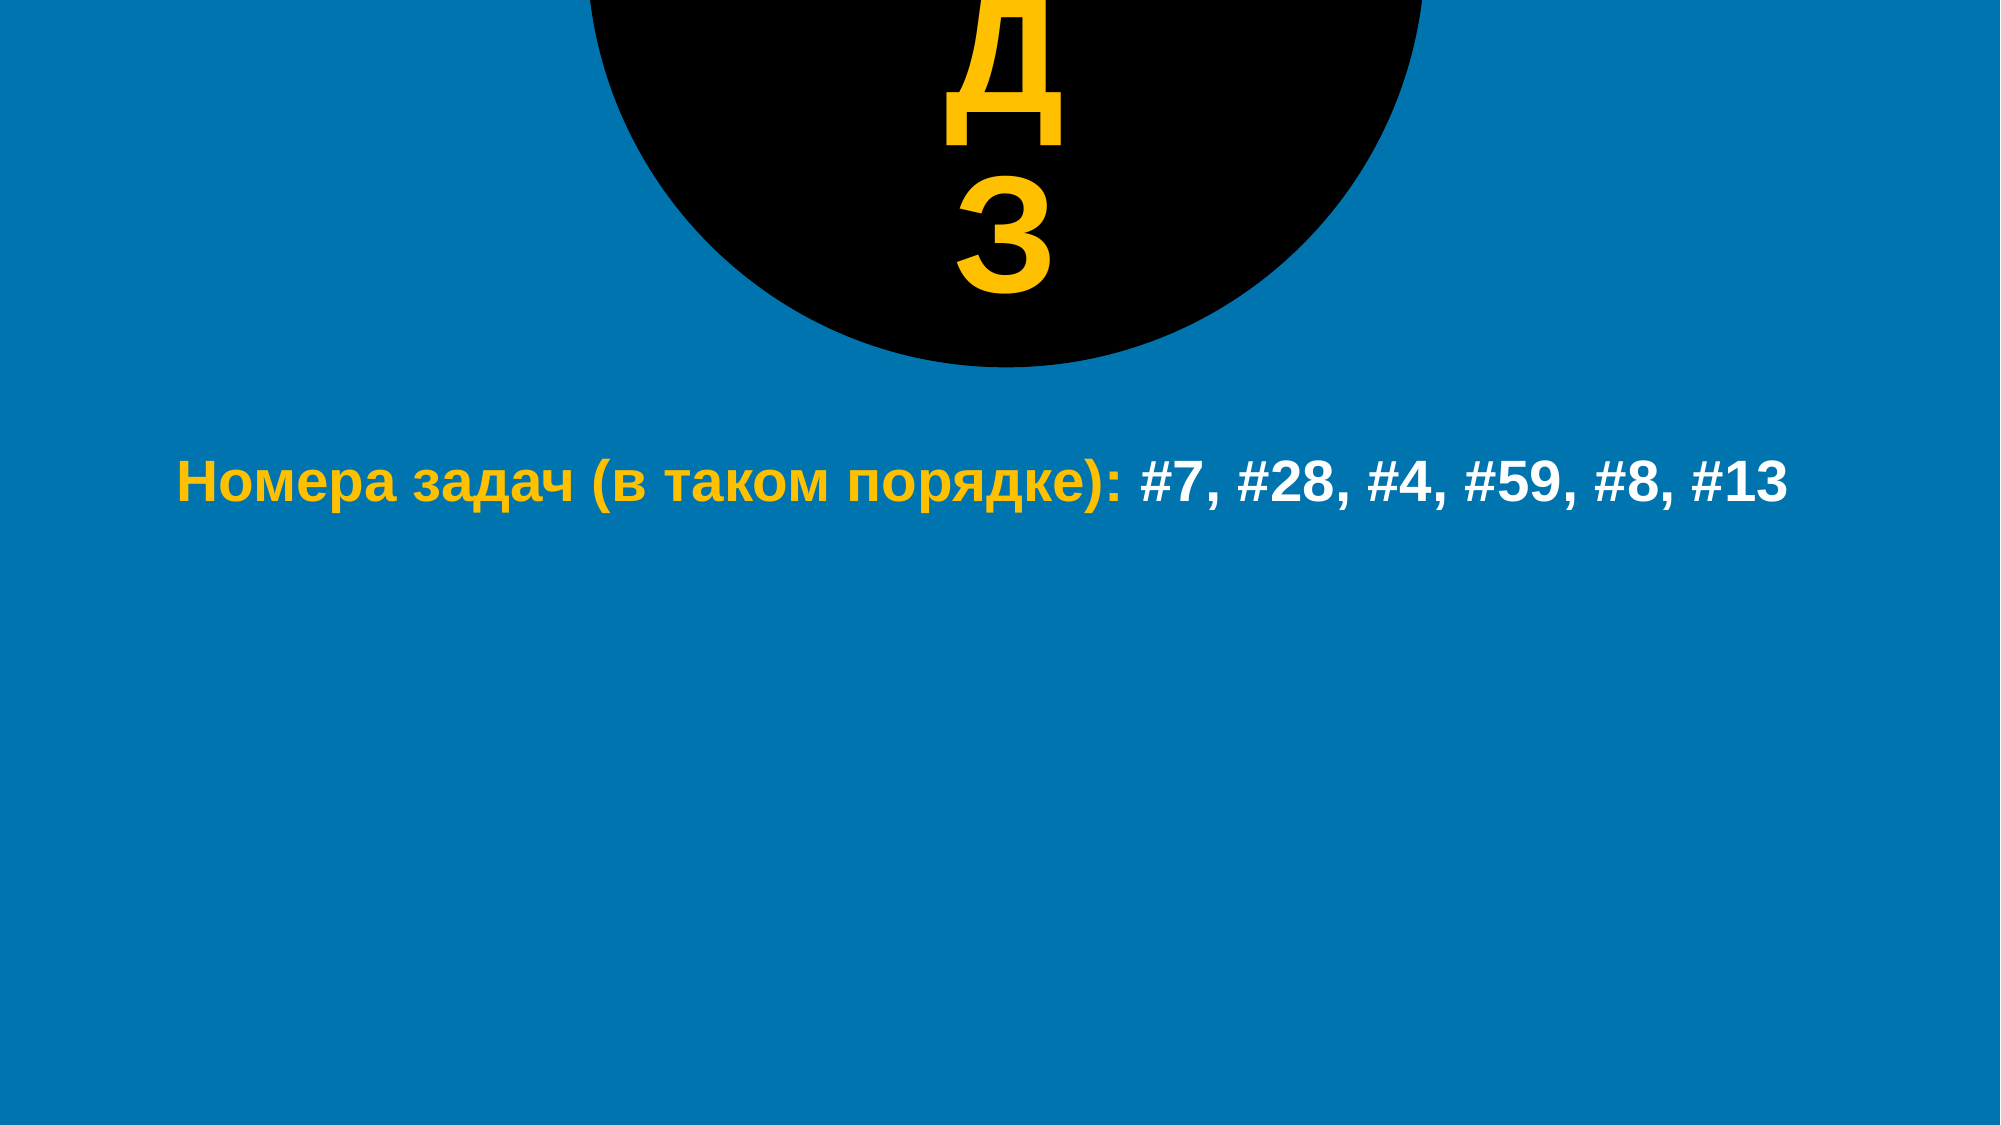

ДЗ
Номера задач (в таком порядке): #7, #28, #4, #59, #8, #13